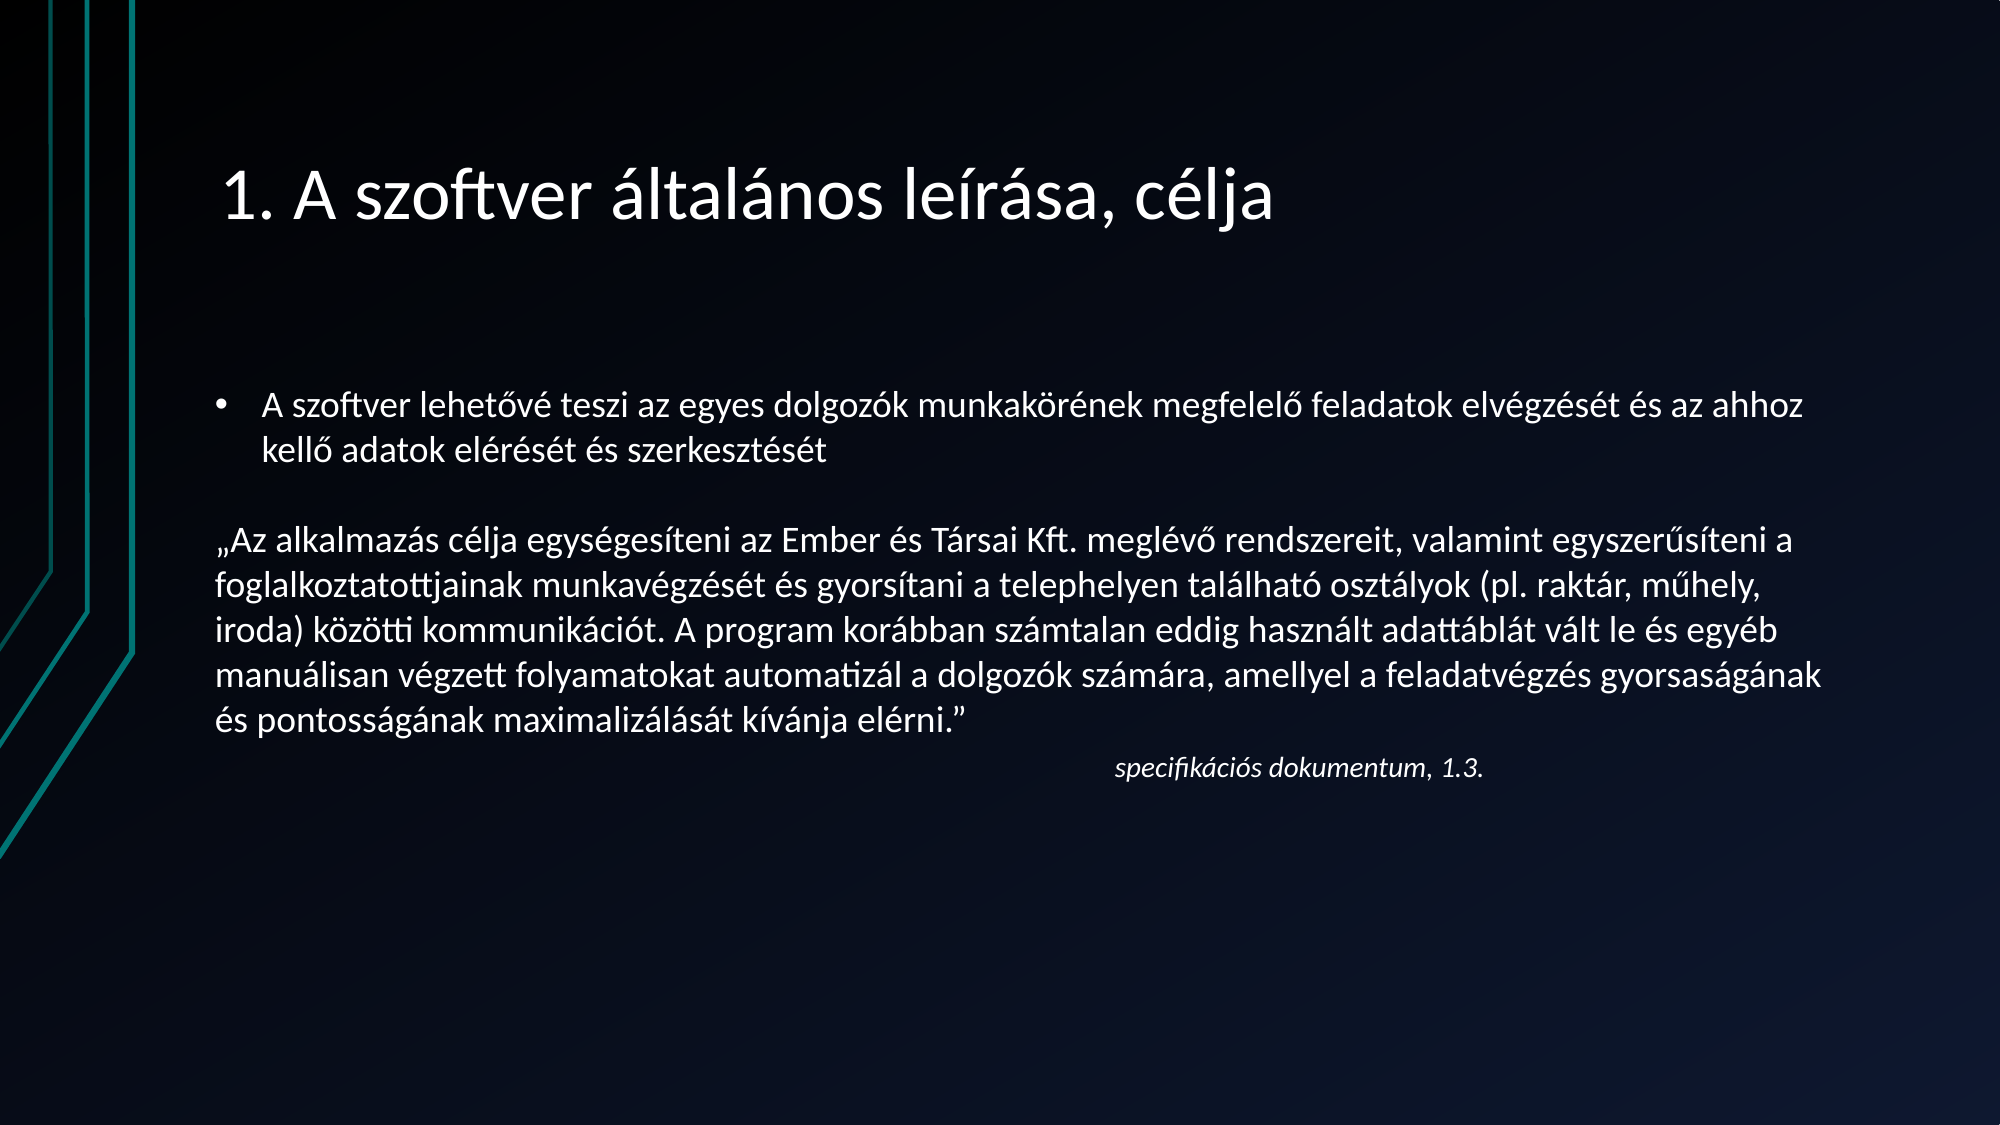

# 1. A szoftver általános leírása, célja
A szoftver lehetővé teszi az egyes dolgozók munkakörének megfelelő feladatok elvégzését és az ahhoz kellő adatok elérését és szerkesztését

„Az alkalmazás célja egységesíteni az Ember és Társai Kft. meglévő rendszereit, valamint egyszerűsíteni a foglalkoztatottjainak munkavégzését és gyorsítani a telephelyen található osztályok (pl. raktár, műhely, iroda) közötti kommunikációt. A program korábban számtalan eddig használt adattáblát vált le és egyéb manuálisan végzett folyamatokat automatizál a dolgozók számára, amellyel a feladatvégzés gyorsaságának és pontosságának maximalizálását kívánja elérni.”
						specifikációs dokumentum, 1.3.